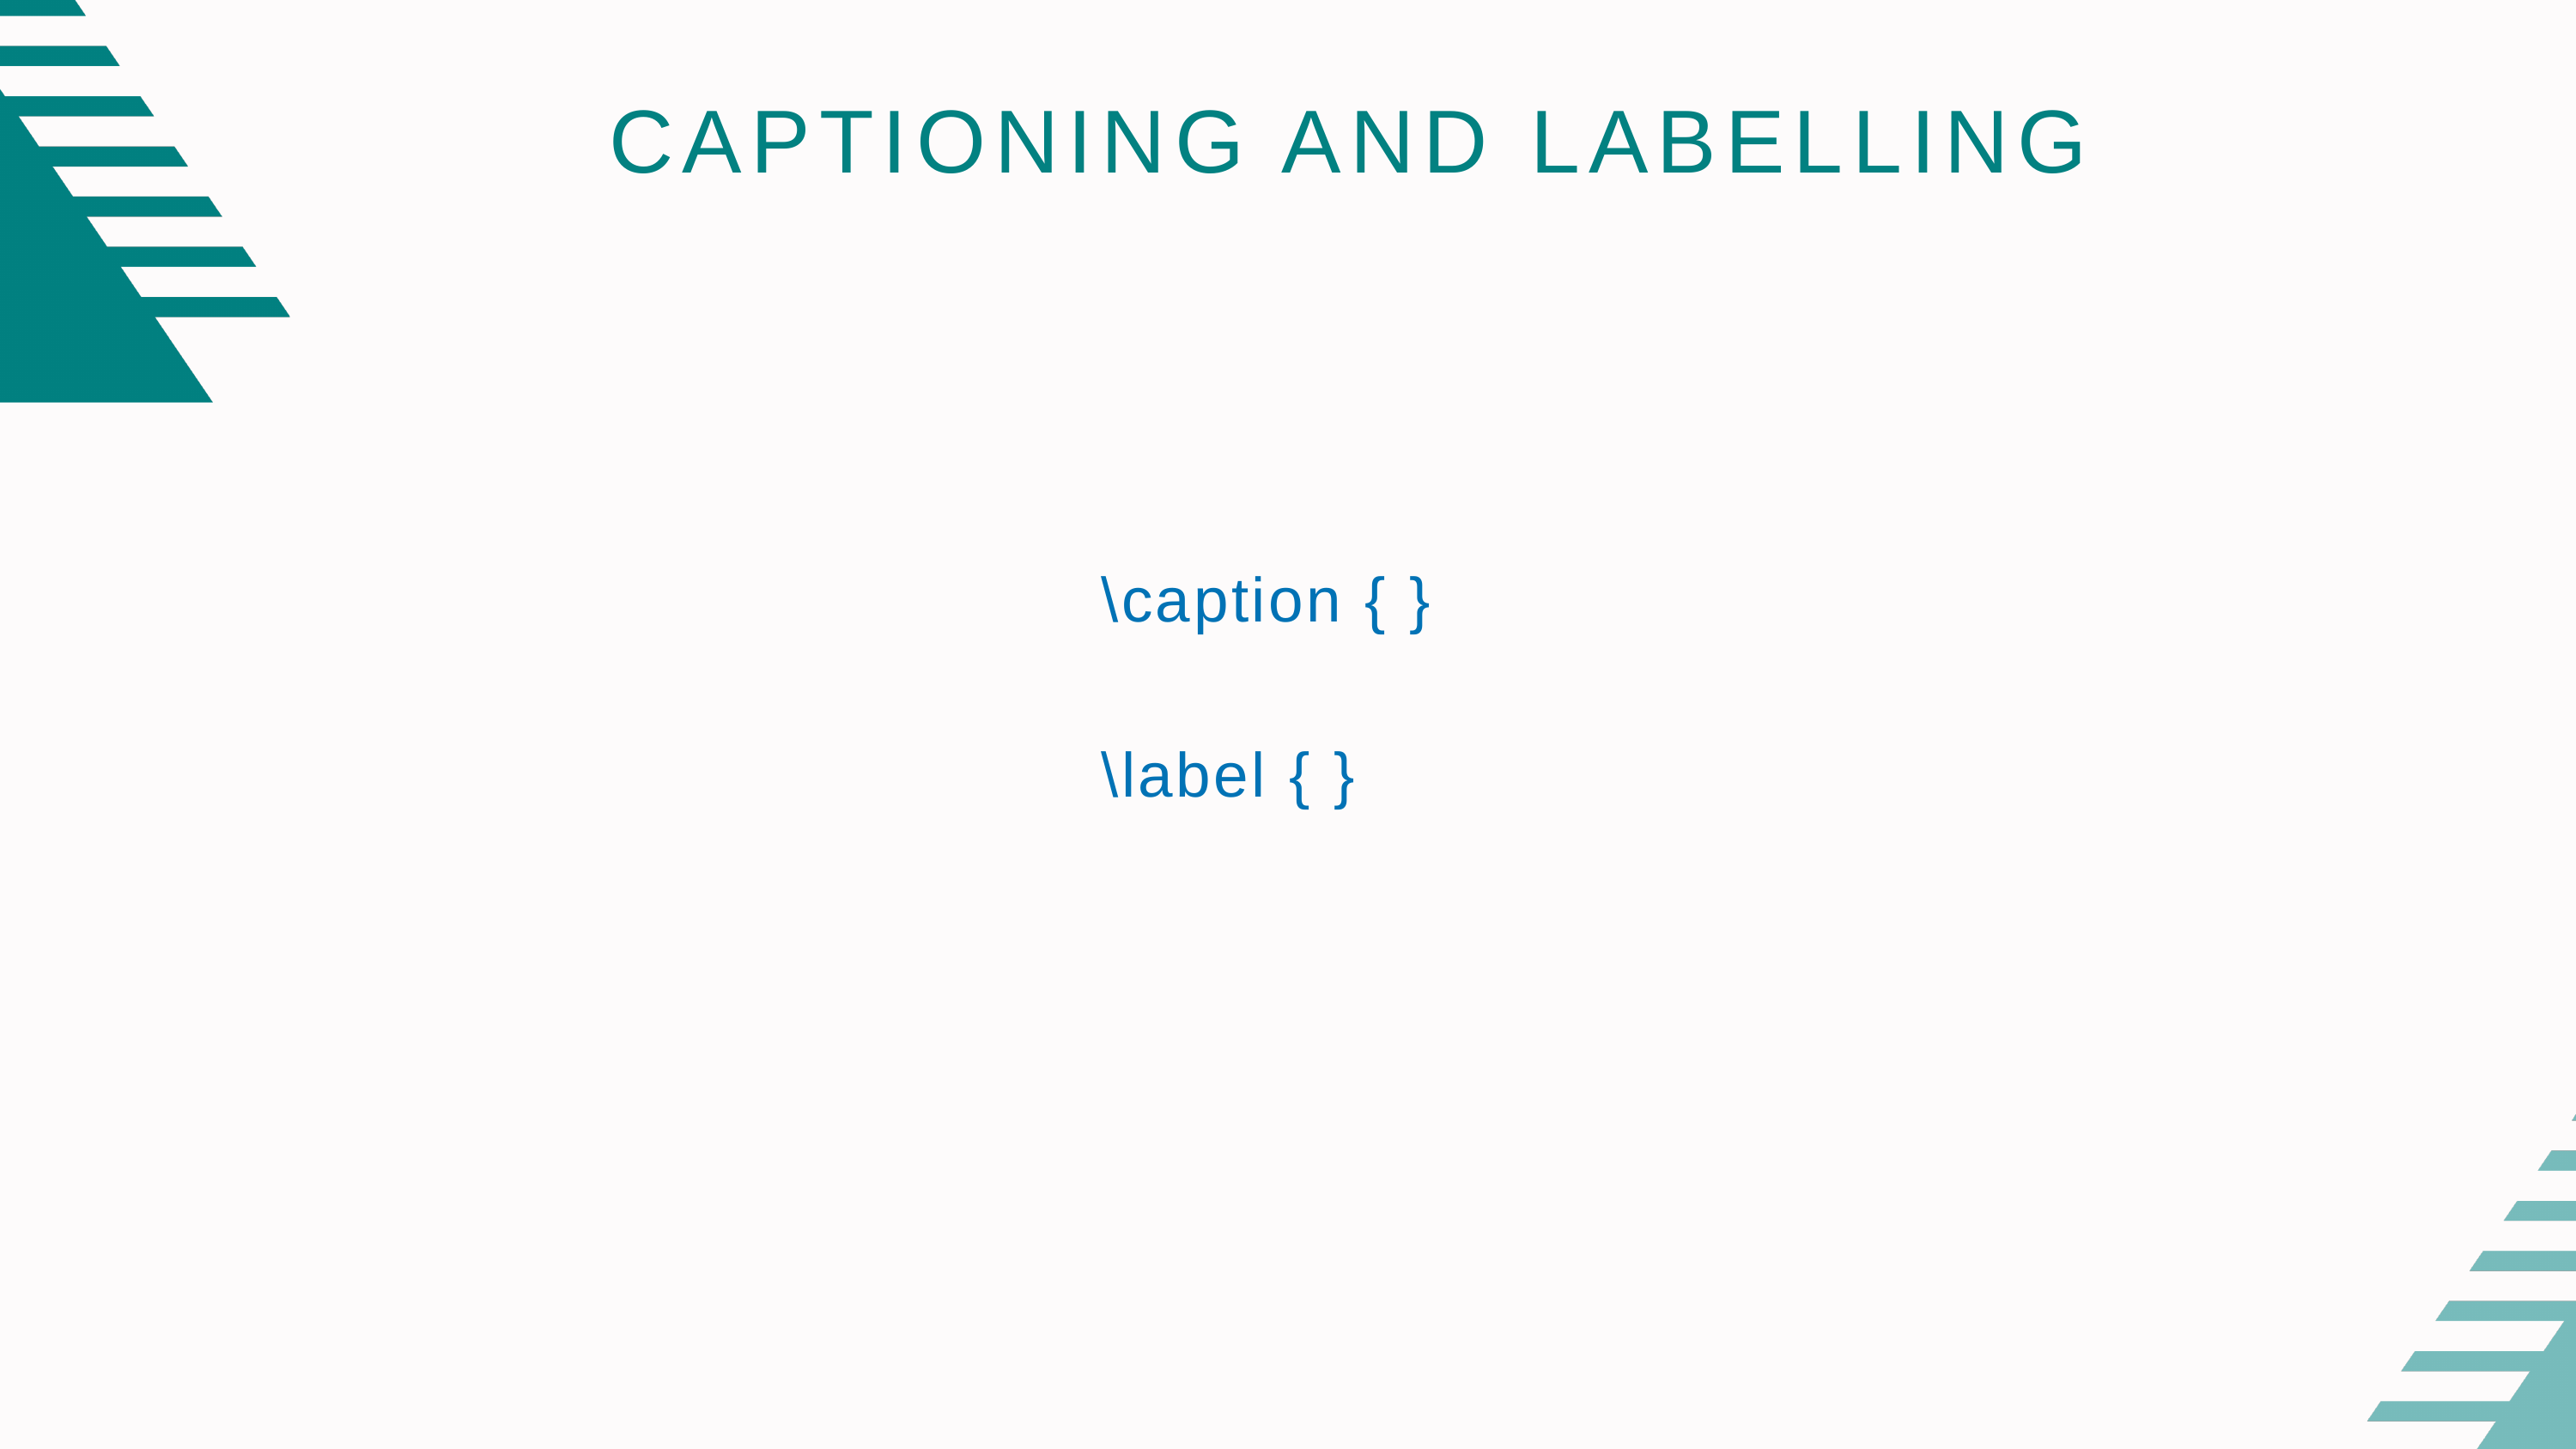

CAPTIONING AND LABELLING
\caption { }

\label { }